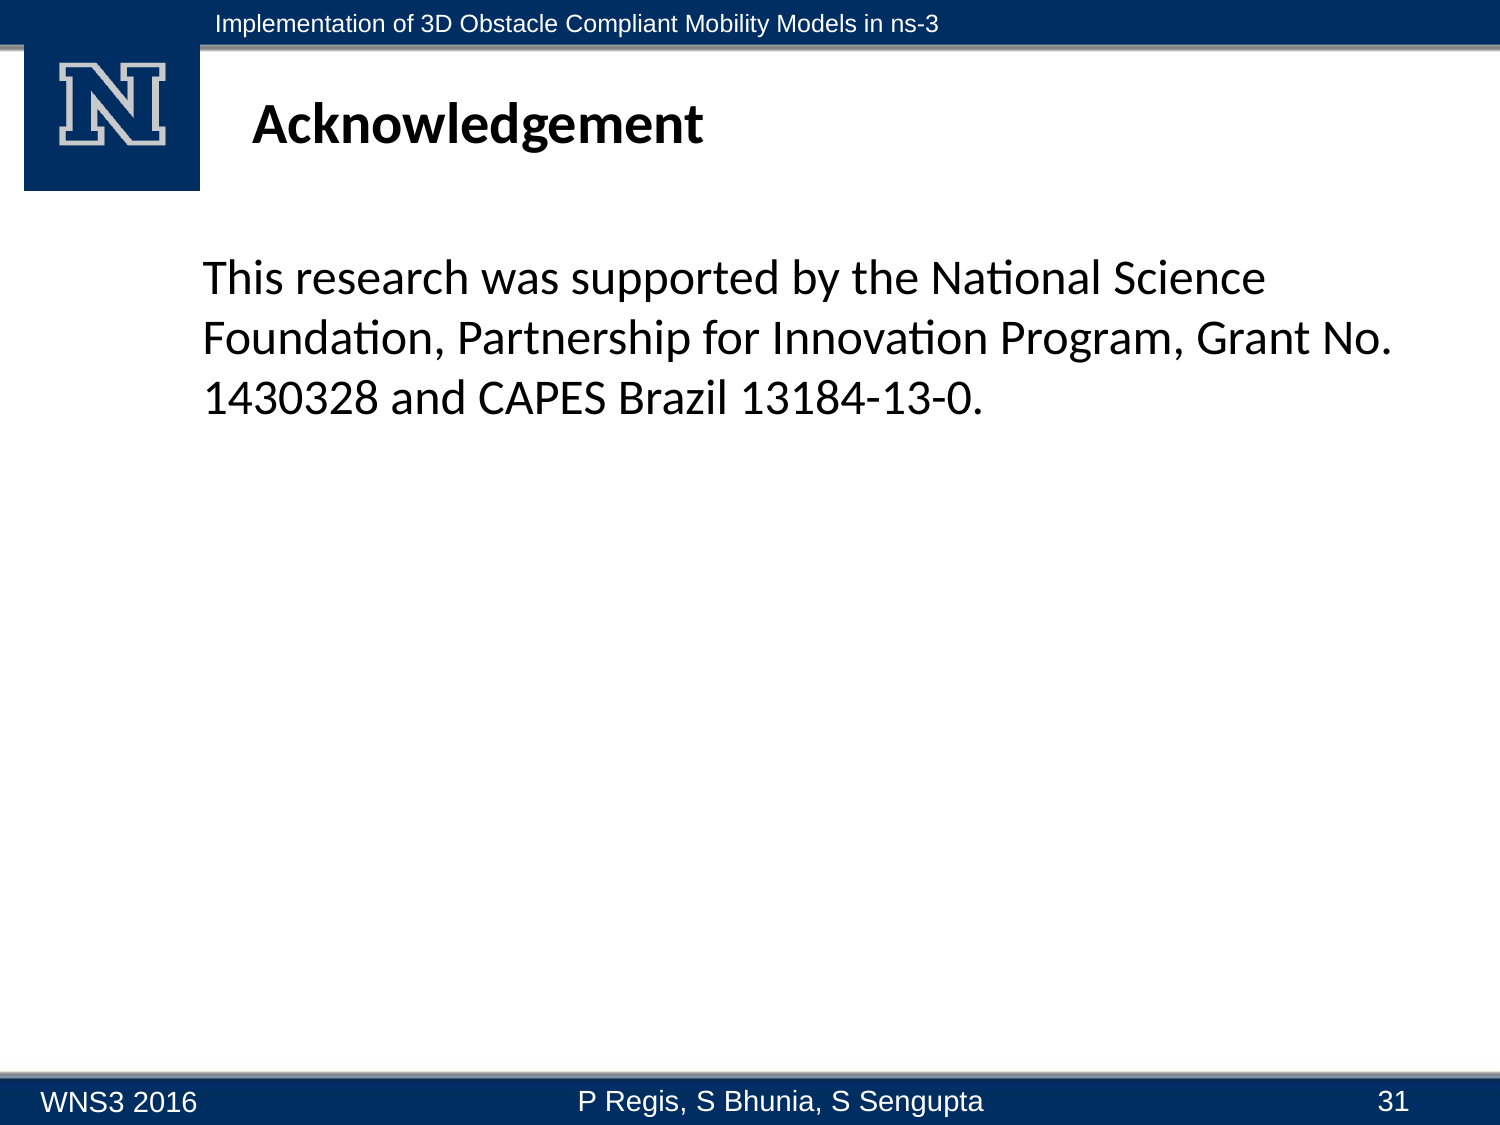

# Acknowledgement
This research was supported by the National Science Foundation, Partnership for Innovation Program, Grant No. 1430328 and CAPES Brazil 13184-13-0.
31